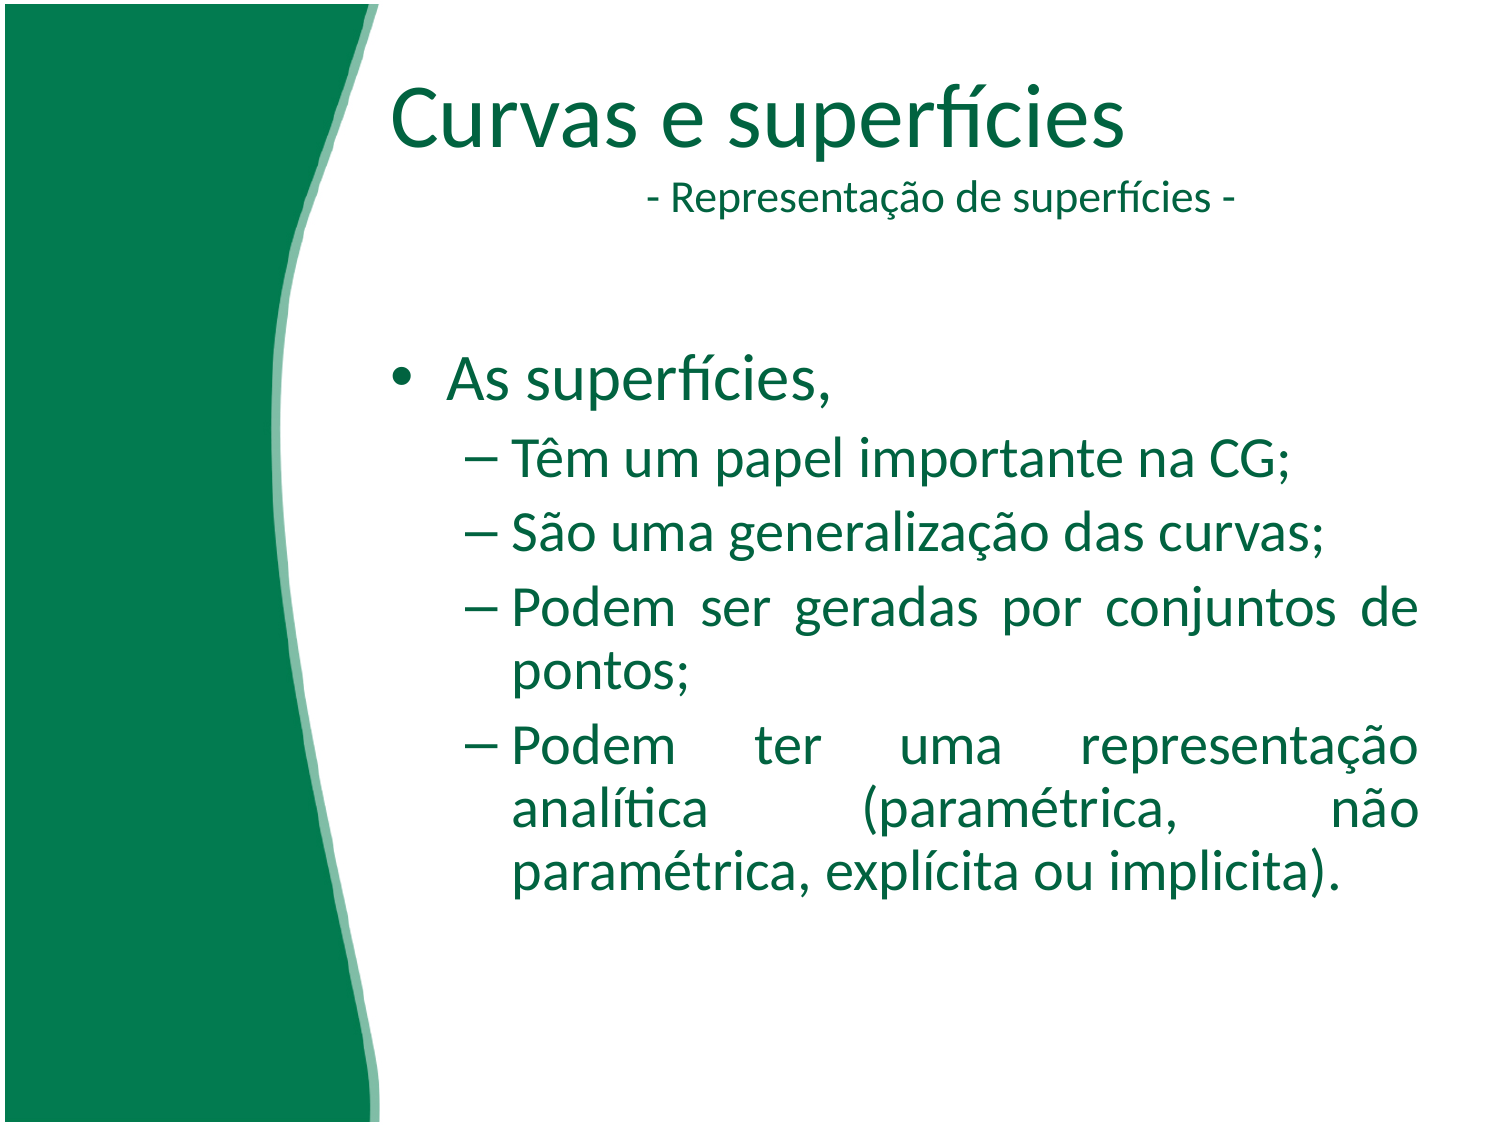

# Curvas e superfícies - Representação de superfícies -

As superfícies,
Têm um papel importante na CG;
São uma generalização das curvas;
Podem ser geradas por conjuntos de pontos;
Podem ter uma representação analítica (paramétrica, não paramétrica, explícita ou implicita).